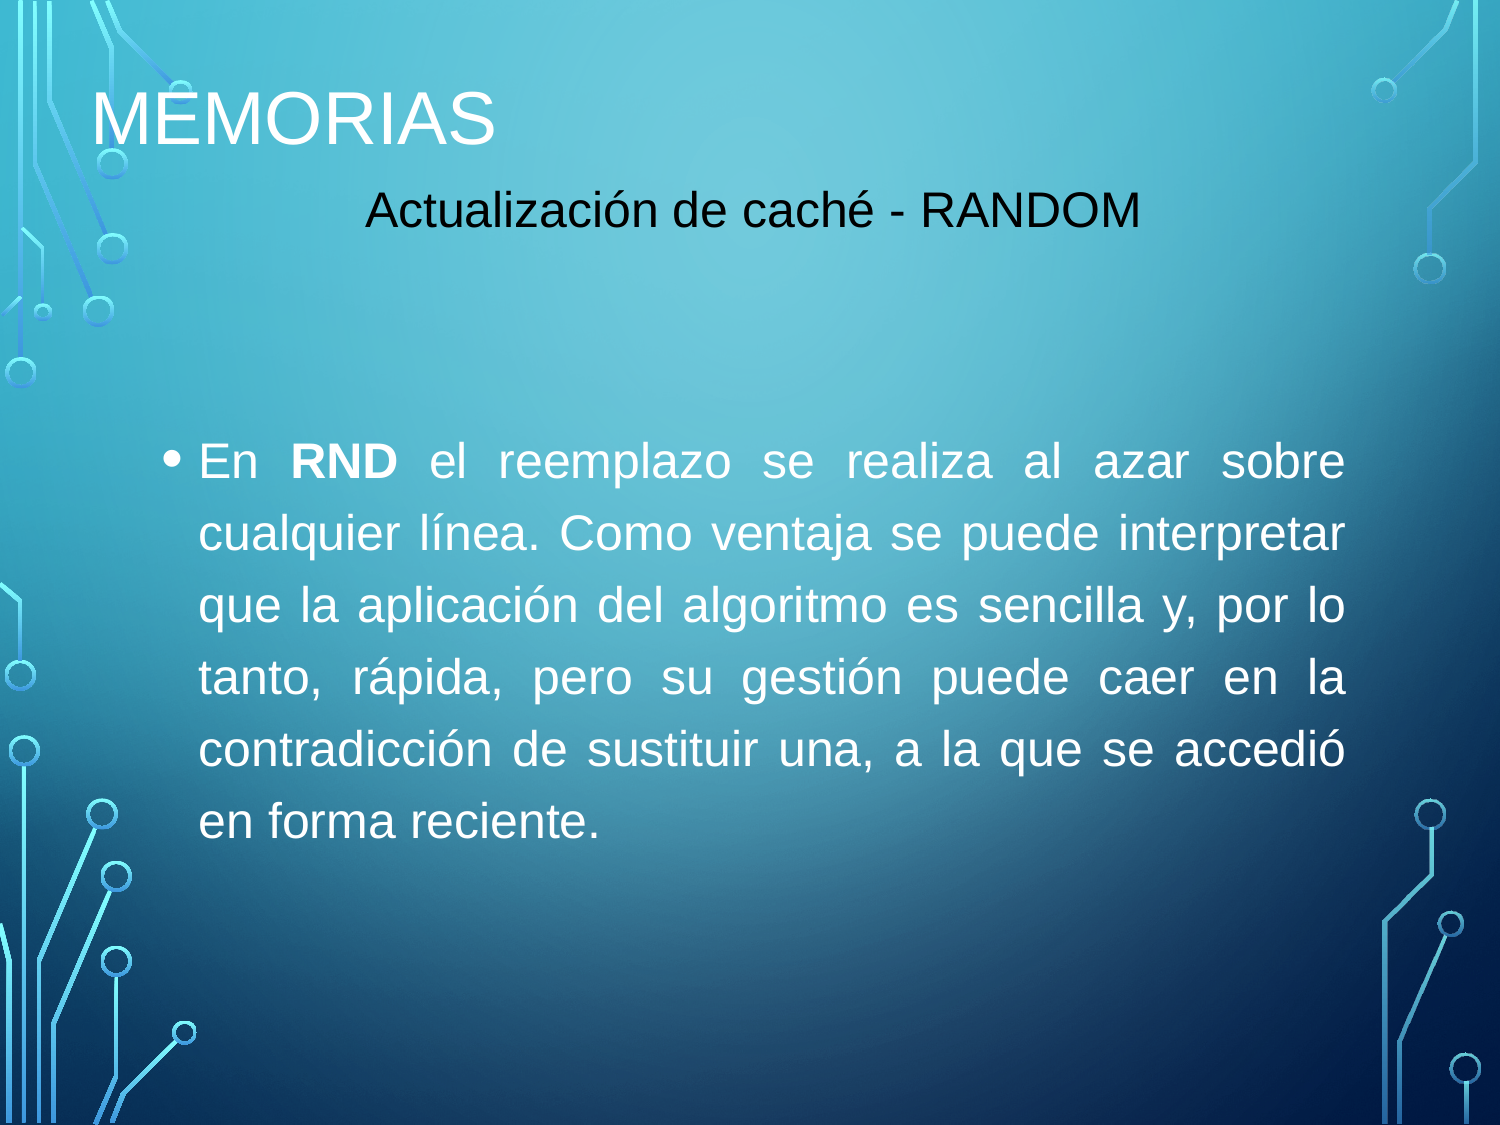

# Memorias
Actualización de caché - RANDOM
En RND el reemplazo se realiza al azar sobre cualquier línea. Como ventaja se puede interpretar que la aplicación del algoritmo es sencilla y, por lo tanto, rápida, pero su gestión puede caer en la contradicción de sustituir una, a la que se accedió en forma reciente.